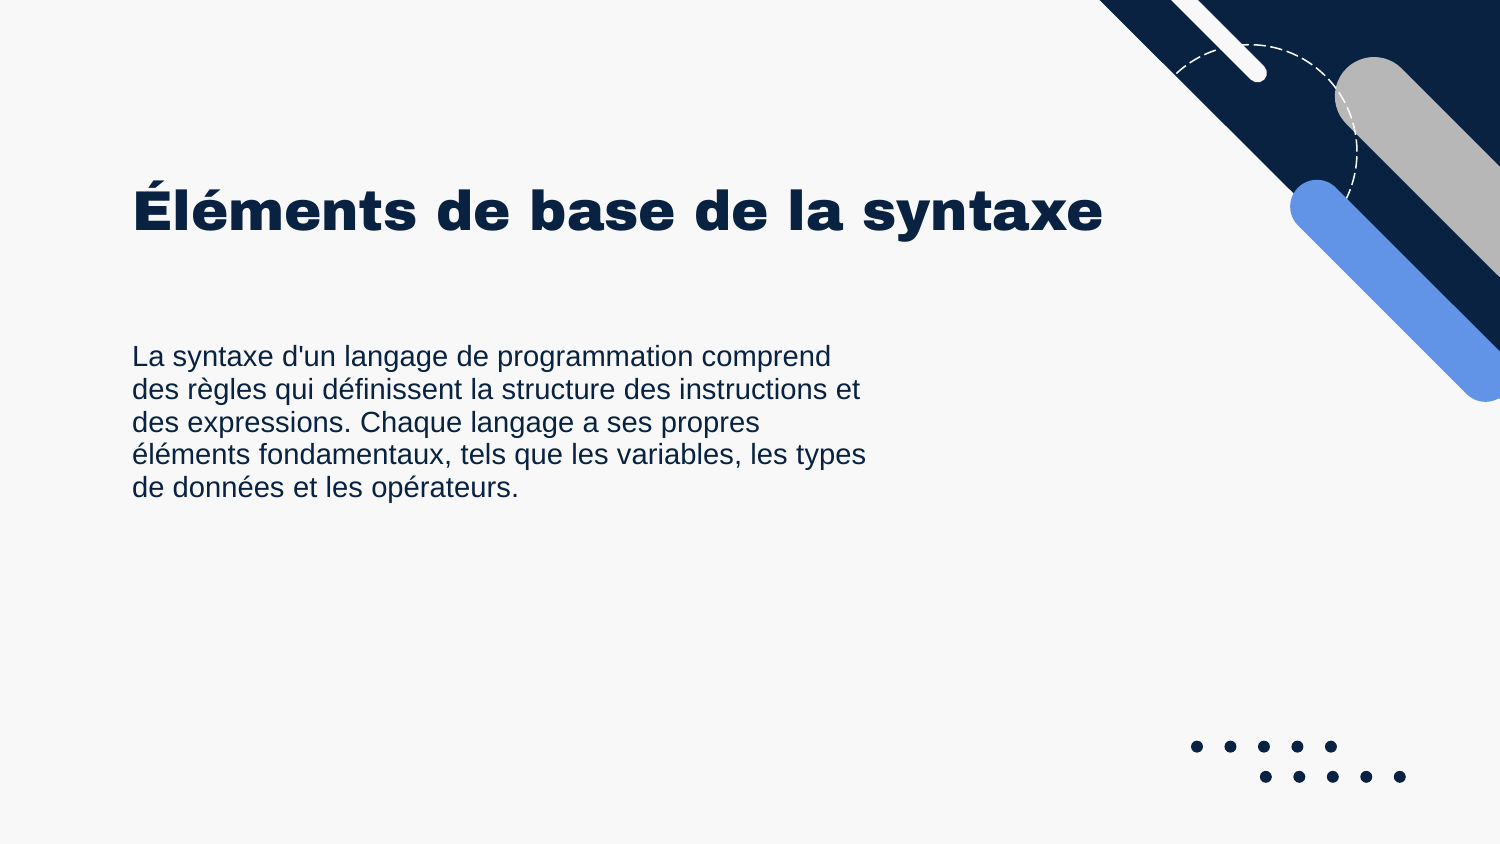

# Éléments de base de la syntaxe
La syntaxe d'un langage de programmation comprend des règles qui définissent la structure des instructions et des expressions. Chaque langage a ses propres éléments fondamentaux, tels que les variables, les types de données et les opérateurs.